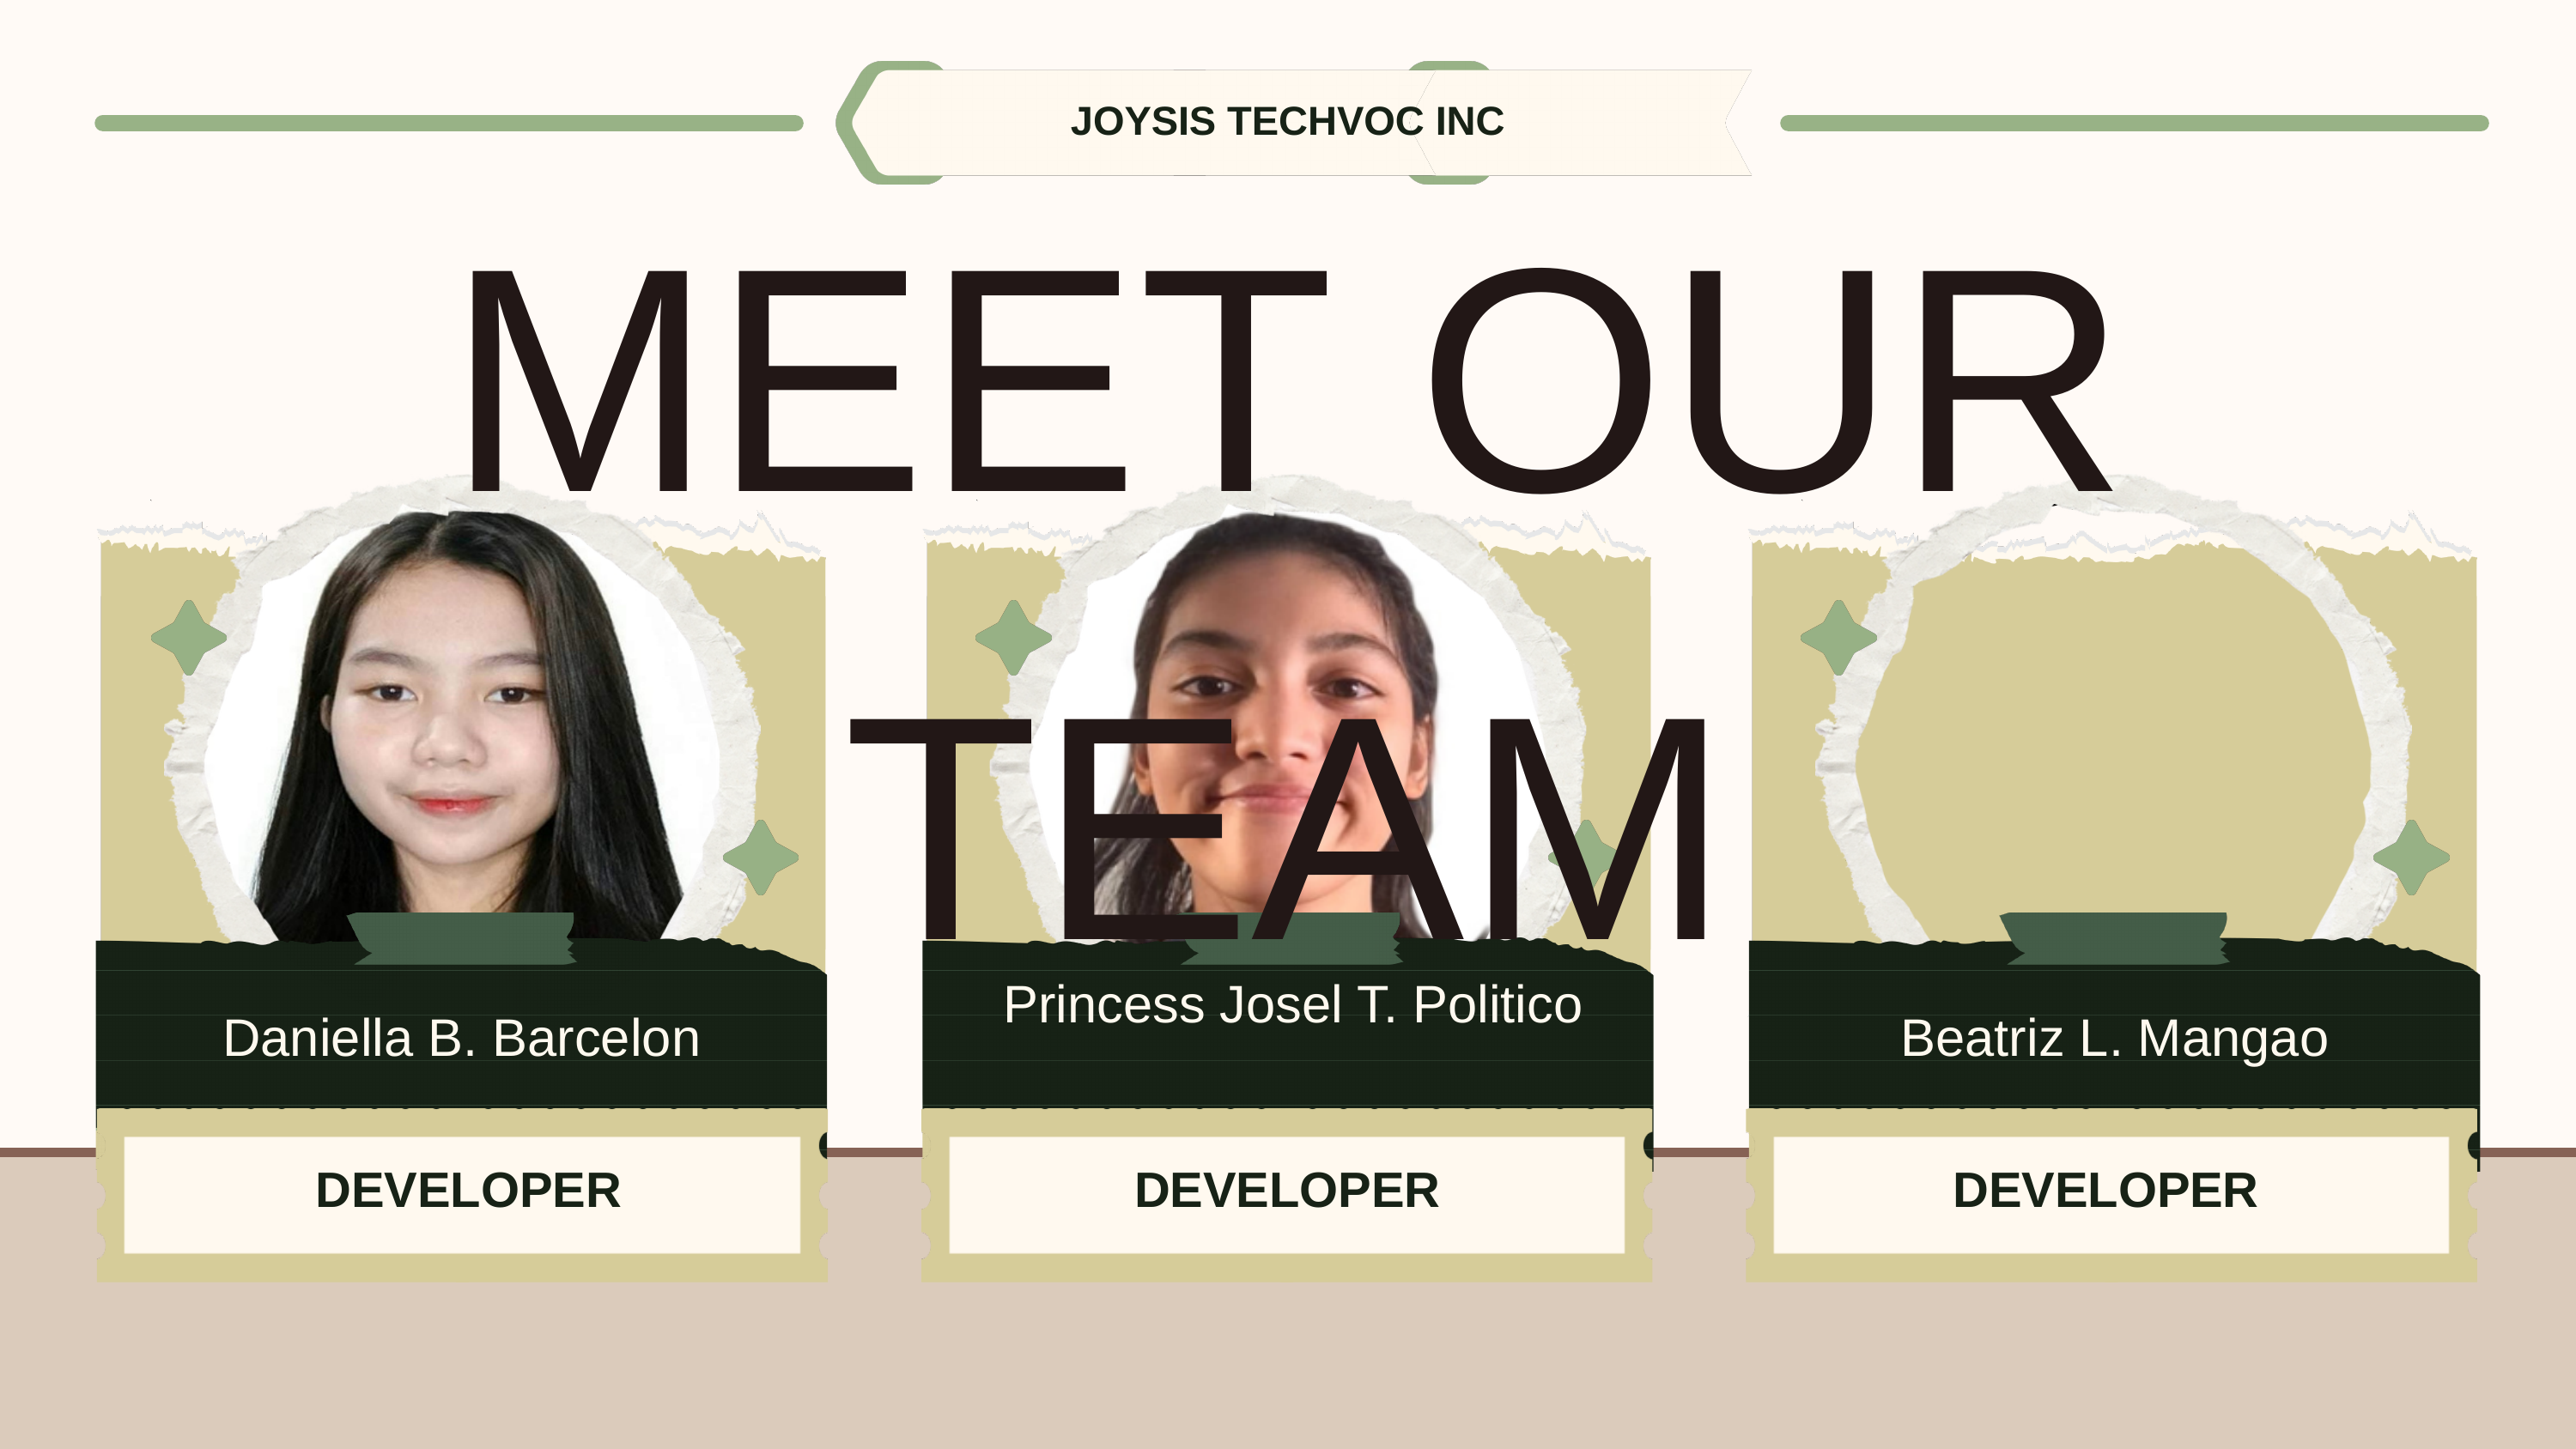

JOYSIS TECHVOC INC
MEET OUR TEAM

Princess Josel T. Politico
Daniella B. Barcelon
Beatriz L. Mangao

DEVELOPER
DEVELOPER
DEVELOPER